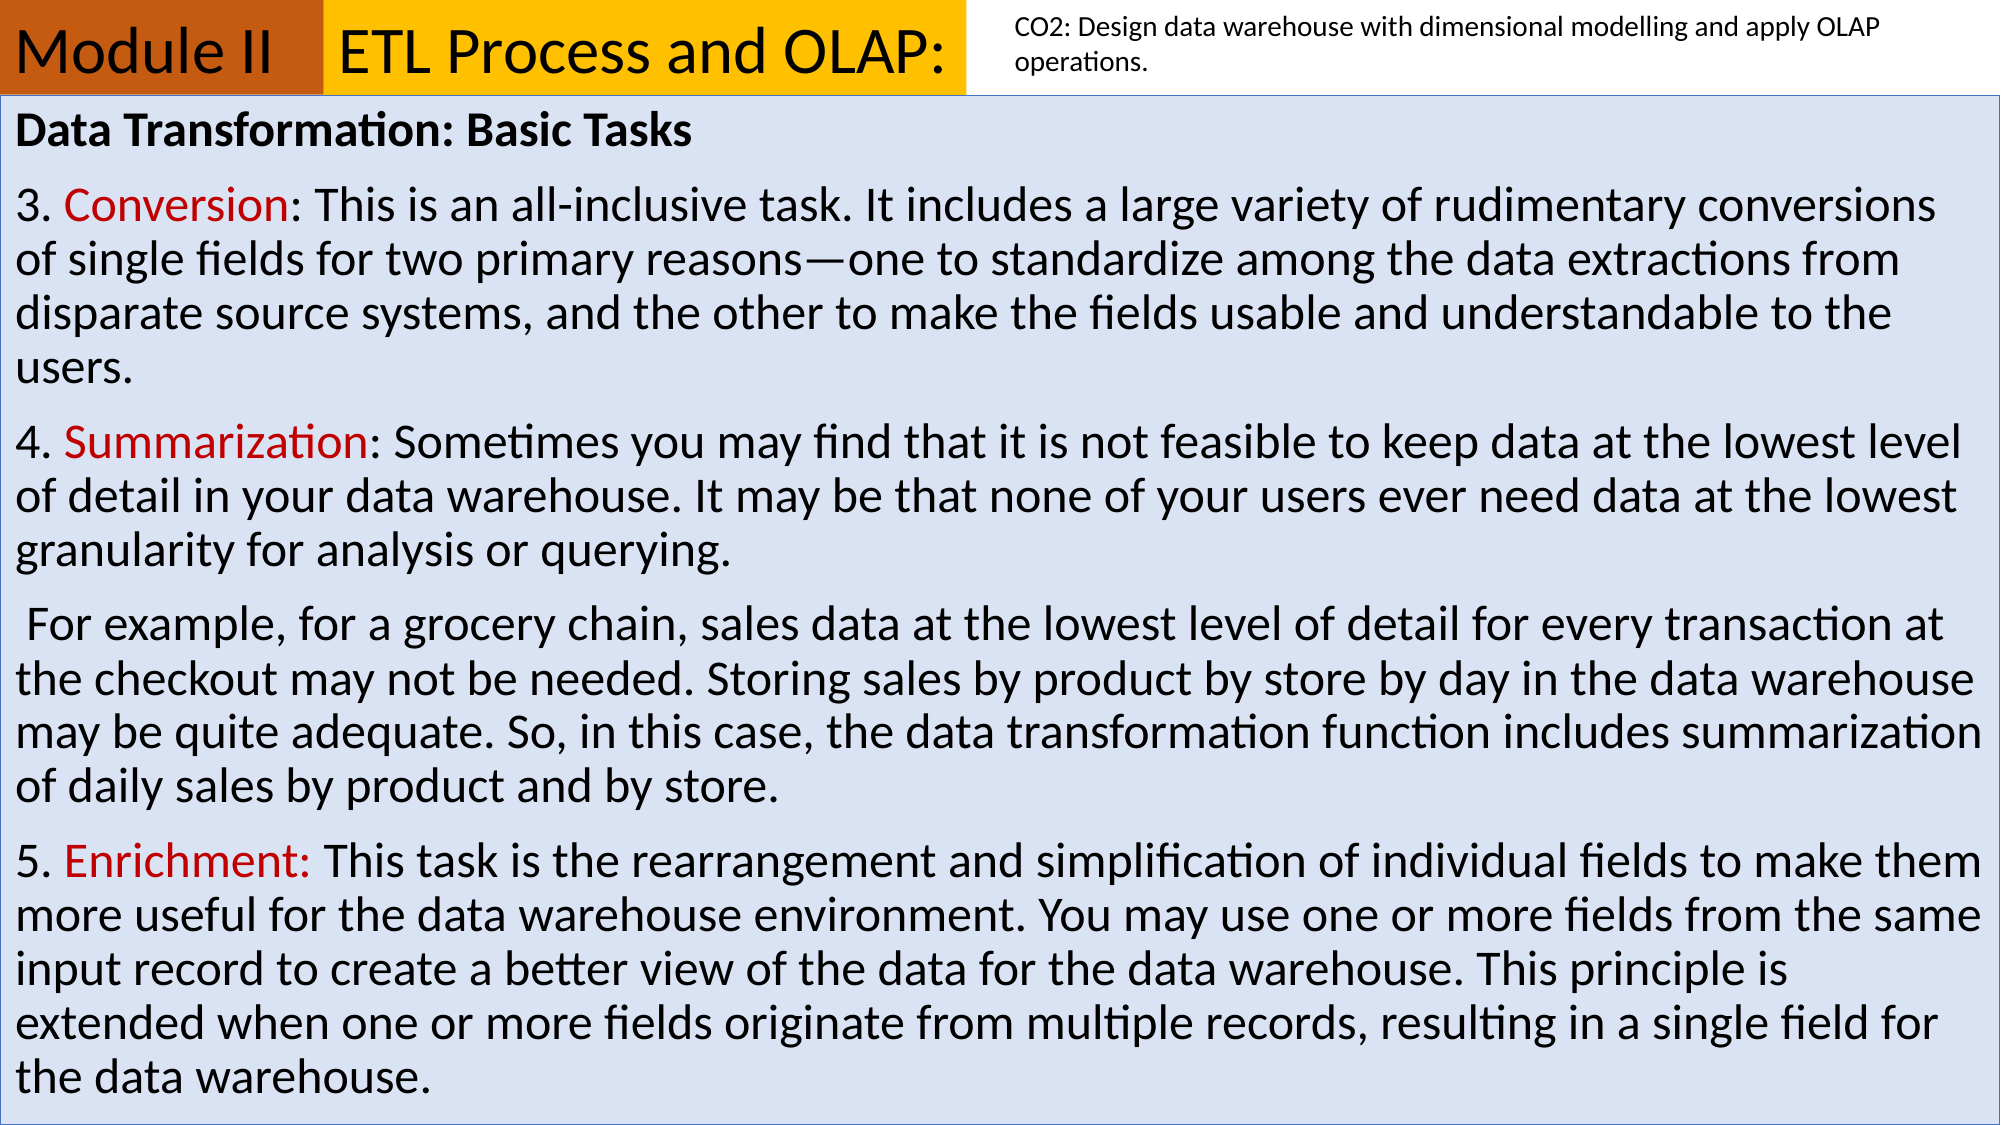

Module II
# ETL Process and OLAP:
CO2: Design data warehouse with dimensional modelling and apply OLAP operations.

Data Transformation: Basic Tasks
3. Conversion: This is an all-inclusive task. It includes a large variety of rudimentary conversions of single fields for two primary reasons—one to standardize among the data extractions from disparate source systems, and the other to make the fields usable and understandable to the users.
4. Summarization: Sometimes you may find that it is not feasible to keep data at the lowest level of detail in your data warehouse. It may be that none of your users ever need data at the lowest granularity for analysis or querying.
 For example, for a grocery chain, sales data at the lowest level of detail for every transaction at the checkout may not be needed. Storing sales by product by store by day in the data warehouse may be quite adequate. So, in this case, the data transformation function includes summarization of daily sales by product and by store.
5. Enrichment: This task is the rearrangement and simplification of individual fields to make them more useful for the data warehouse environment. You may use one or more fields from the same input record to create a better view of the data for the data warehouse. This principle is extended when one or more fields originate from multiple records, resulting in a single field for the data warehouse.